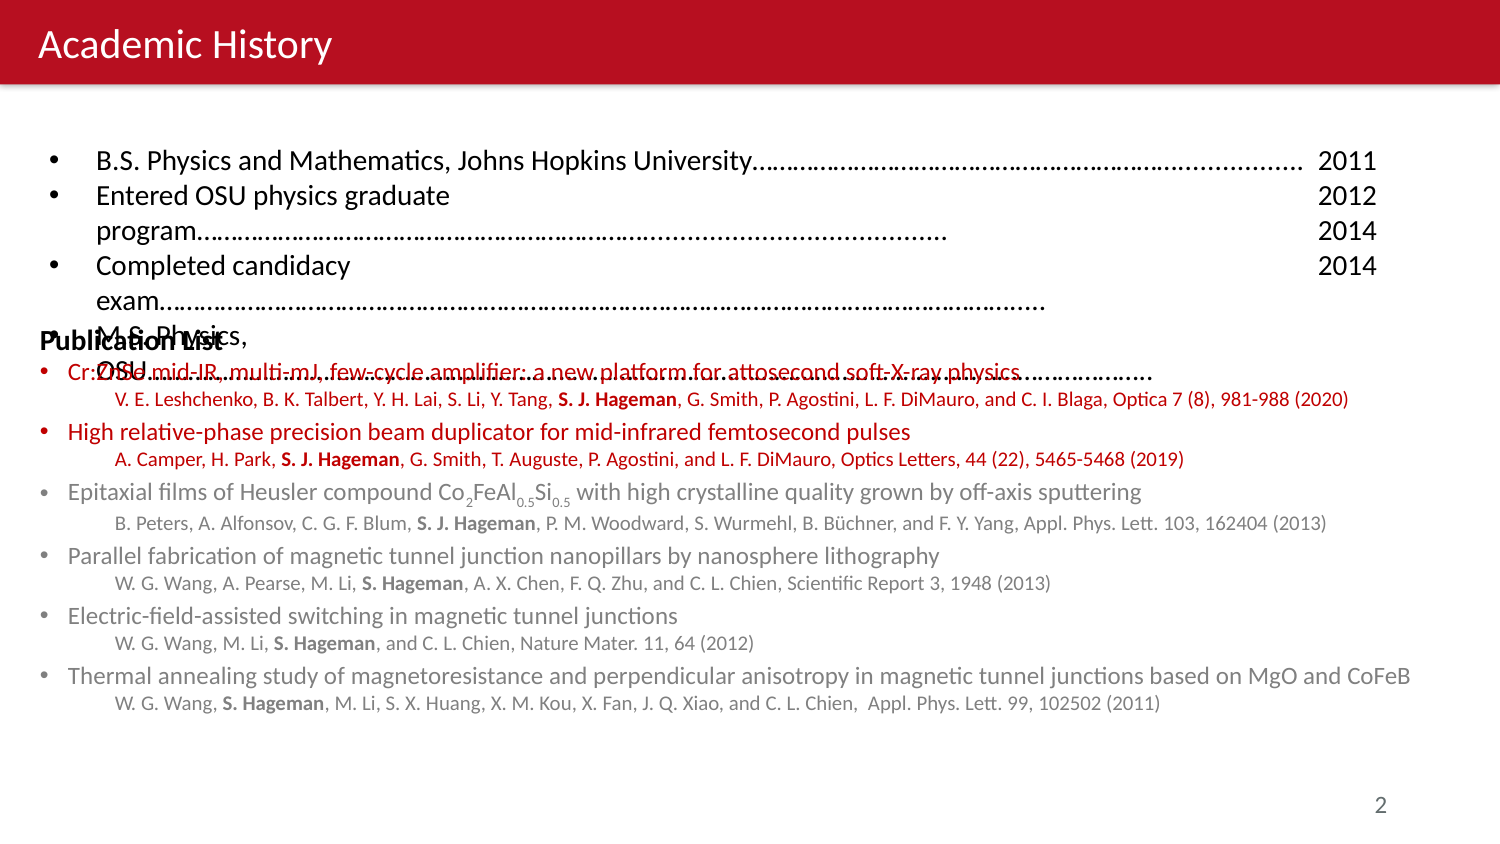

Academic History
B.S. Physics and Mathematics, Johns Hopkins University……………………………………………………….................
Entered OSU physics graduate program………………………………………………………….........................................
Completed candidacy exam……………………………………………………………………………………………………………….....
M.S. Physics, OSU…………………………………………………………………………………………………………………………………..
2011
2012
2014
2014
Publication List
Cr:ZnSe mid-IR, multi-mJ, few-cycle amplifier: a new platform for attosecond soft-X-ray physics
V. E. Leshchenko, B. K. Talbert, Y. H. Lai, S. Li, Y. Tang, S. J. Hageman, G. Smith, P. Agostini, L. F. DiMauro, and C. I. Blaga, Optica 7 (8), 981-988 (2020)

High relative-phase precision beam duplicator for mid-infrared femtosecond pulses
A. Camper, H. Park, S. J. Hageman, G. Smith, T. Auguste, P. Agostini, and L. F. DiMauro, Optics Letters, 44 (22), 5465-5468 (2019)

Epitaxial films of Heusler compound Co2FeAl0.5Si0.5 with high crystalline quality grown by off-axis sputtering
B. Peters, A. Alfonsov, C. G. F. Blum, S. J. Hageman, P. M. Woodward, S. Wurmehl, B. Büchner, and F. Y. Yang, Appl. Phys. Lett. 103, 162404 (2013)

Parallel fabrication of magnetic tunnel junction nanopillars by nanosphere lithography
W. G. Wang, A. Pearse, M. Li, S. Hageman, A. X. Chen, F. Q. Zhu, and C. L. Chien, Scientific Report 3, 1948 (2013)

Electric-field-assisted switching in magnetic tunnel junctions
W. G. Wang, M. Li, S. Hageman, and C. L. Chien, Nature Mater. 11, 64 (2012)

Thermal annealing study of magnetoresistance and perpendicular anisotropy in magnetic tunnel junctions based on MgO and CoFeB
W. G. Wang, S. Hageman, M. Li, S. X. Huang, X. M. Kou, X. Fan, J. Q. Xiao, and C. L. Chien,  Appl. Phys. Lett. 99, 102502 (2011)